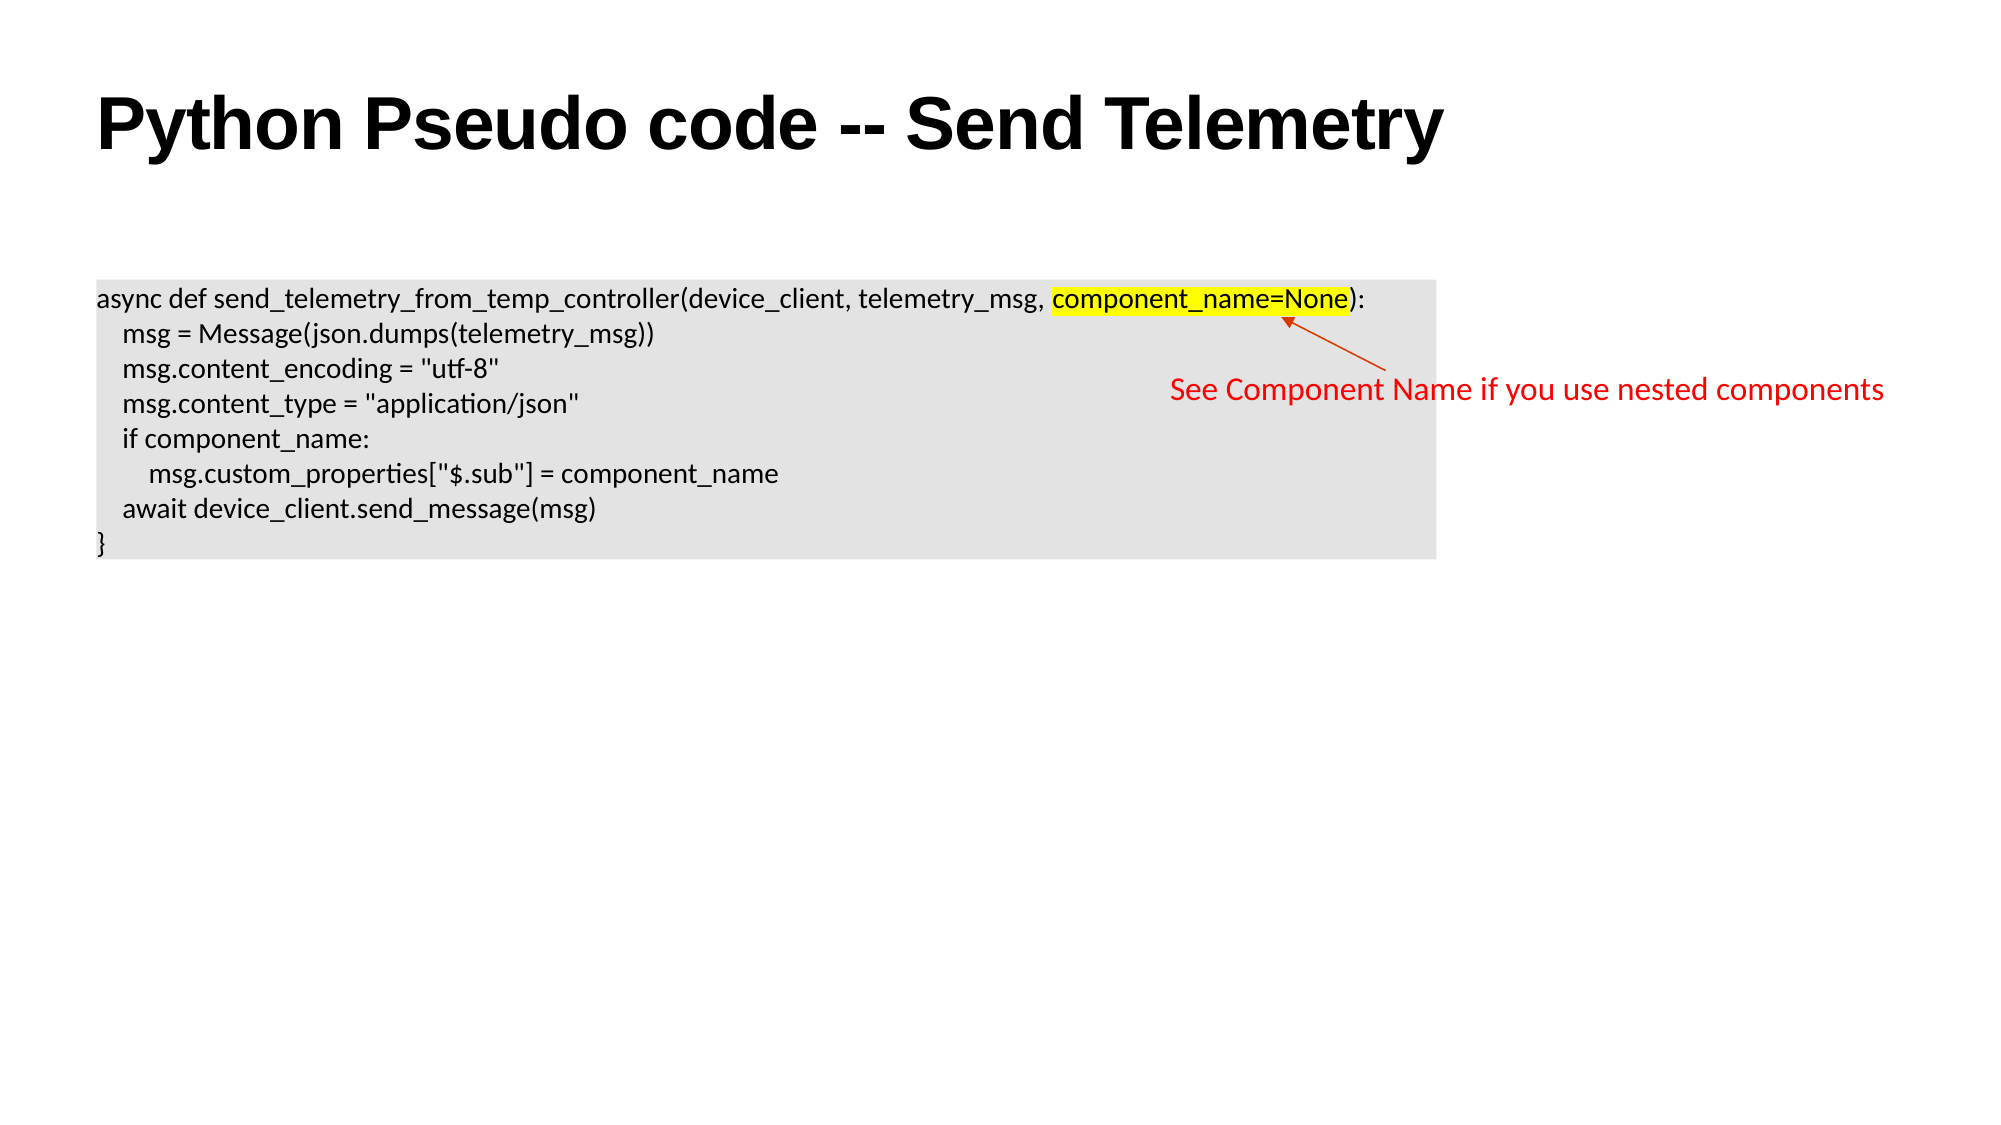

# Python Pseudo code -- Send Telemetry
async def send_telemetry_from_temp_controller(device_client, telemetry_msg, component_name=None):
    msg = Message(json.dumps(telemetry_msg))
    msg.content_encoding = "utf-8"
    msg.content_type = "application/json"
    if component_name:
        msg.custom_properties["$.sub"] = component_name
    await device_client.send_message(msg)
}
See Component Name if you use nested components